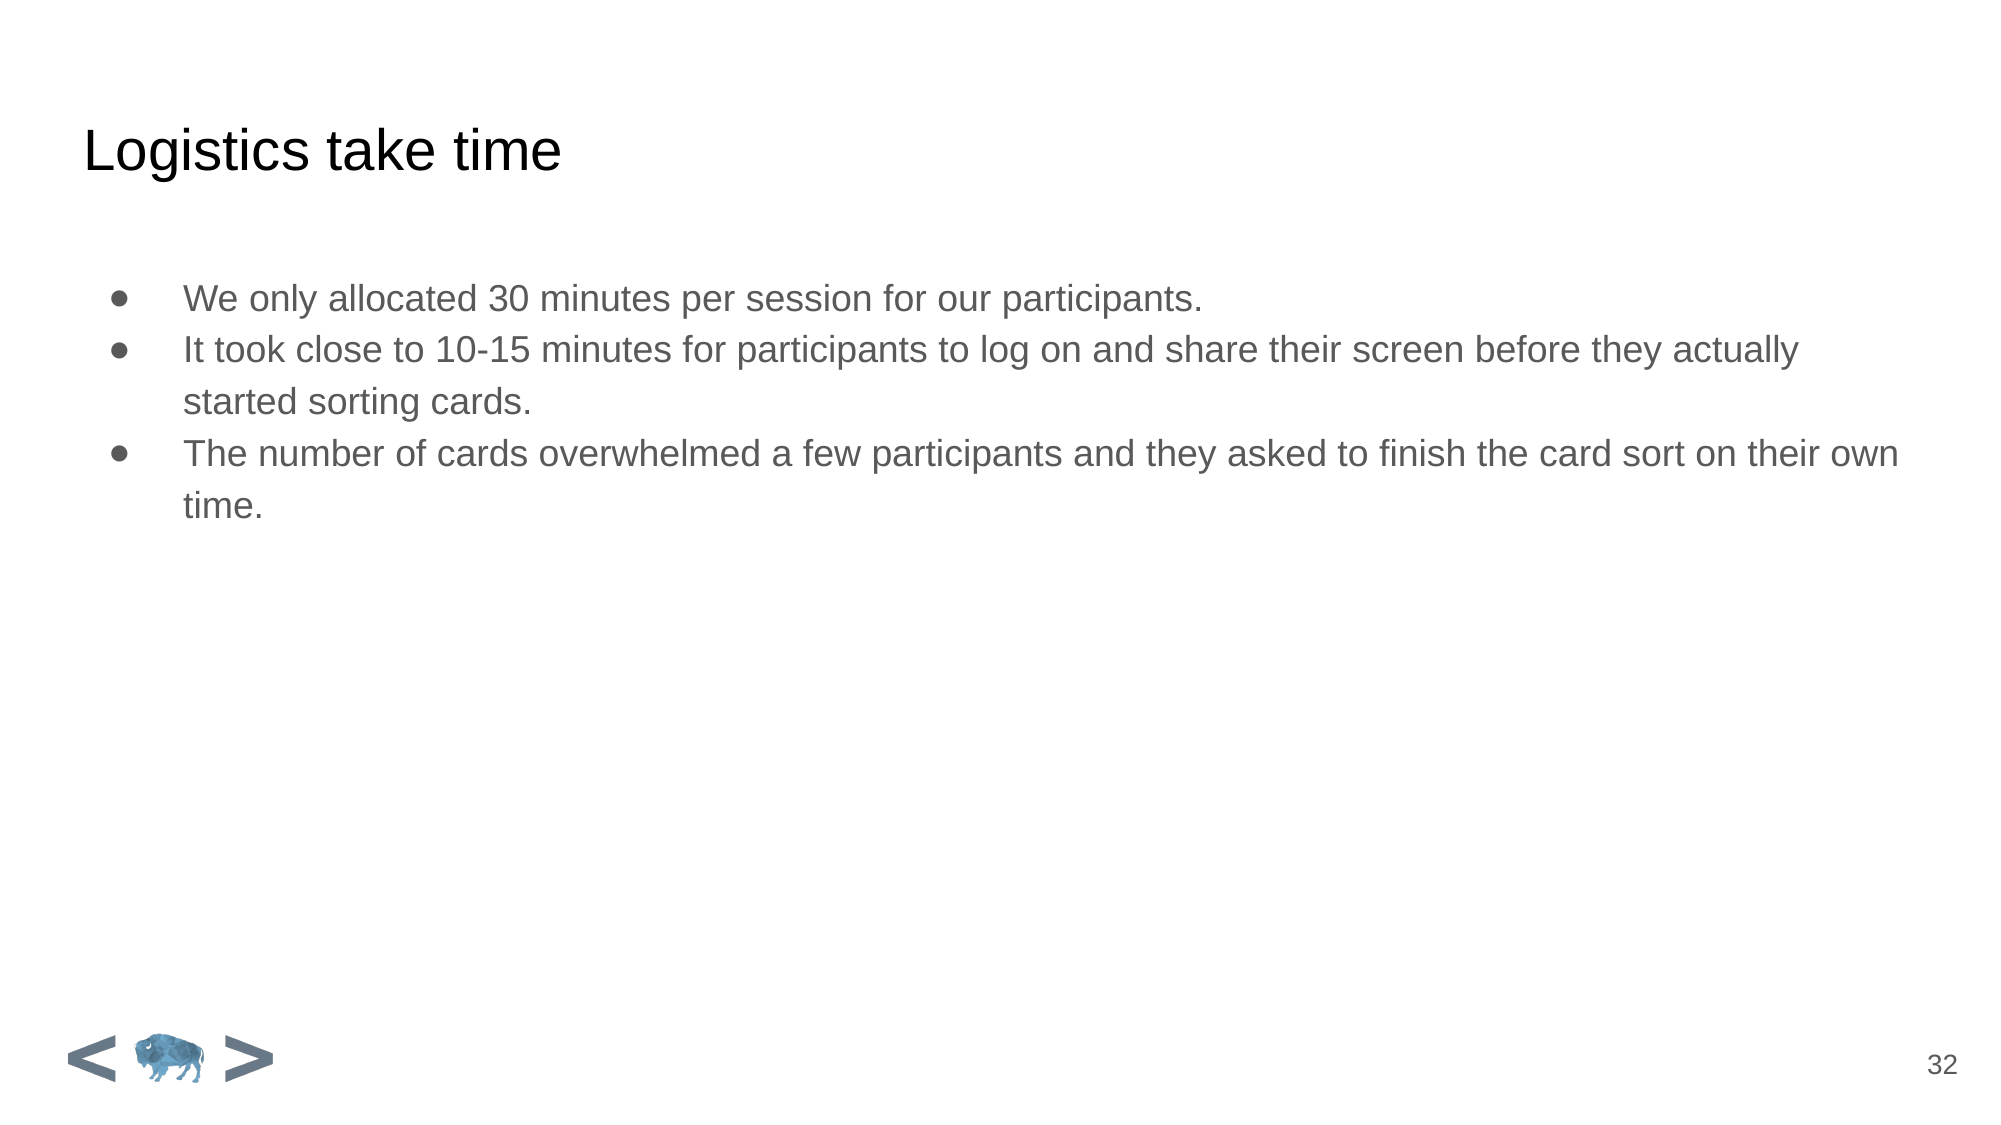

# Logistics take time
We only allocated 30 minutes per session for our participants.
It took close to 10-15 minutes for participants to log on and share their screen before they actually started sorting cards.
The number of cards overwhelmed a few participants and they asked to finish the card sort on their own time.
32